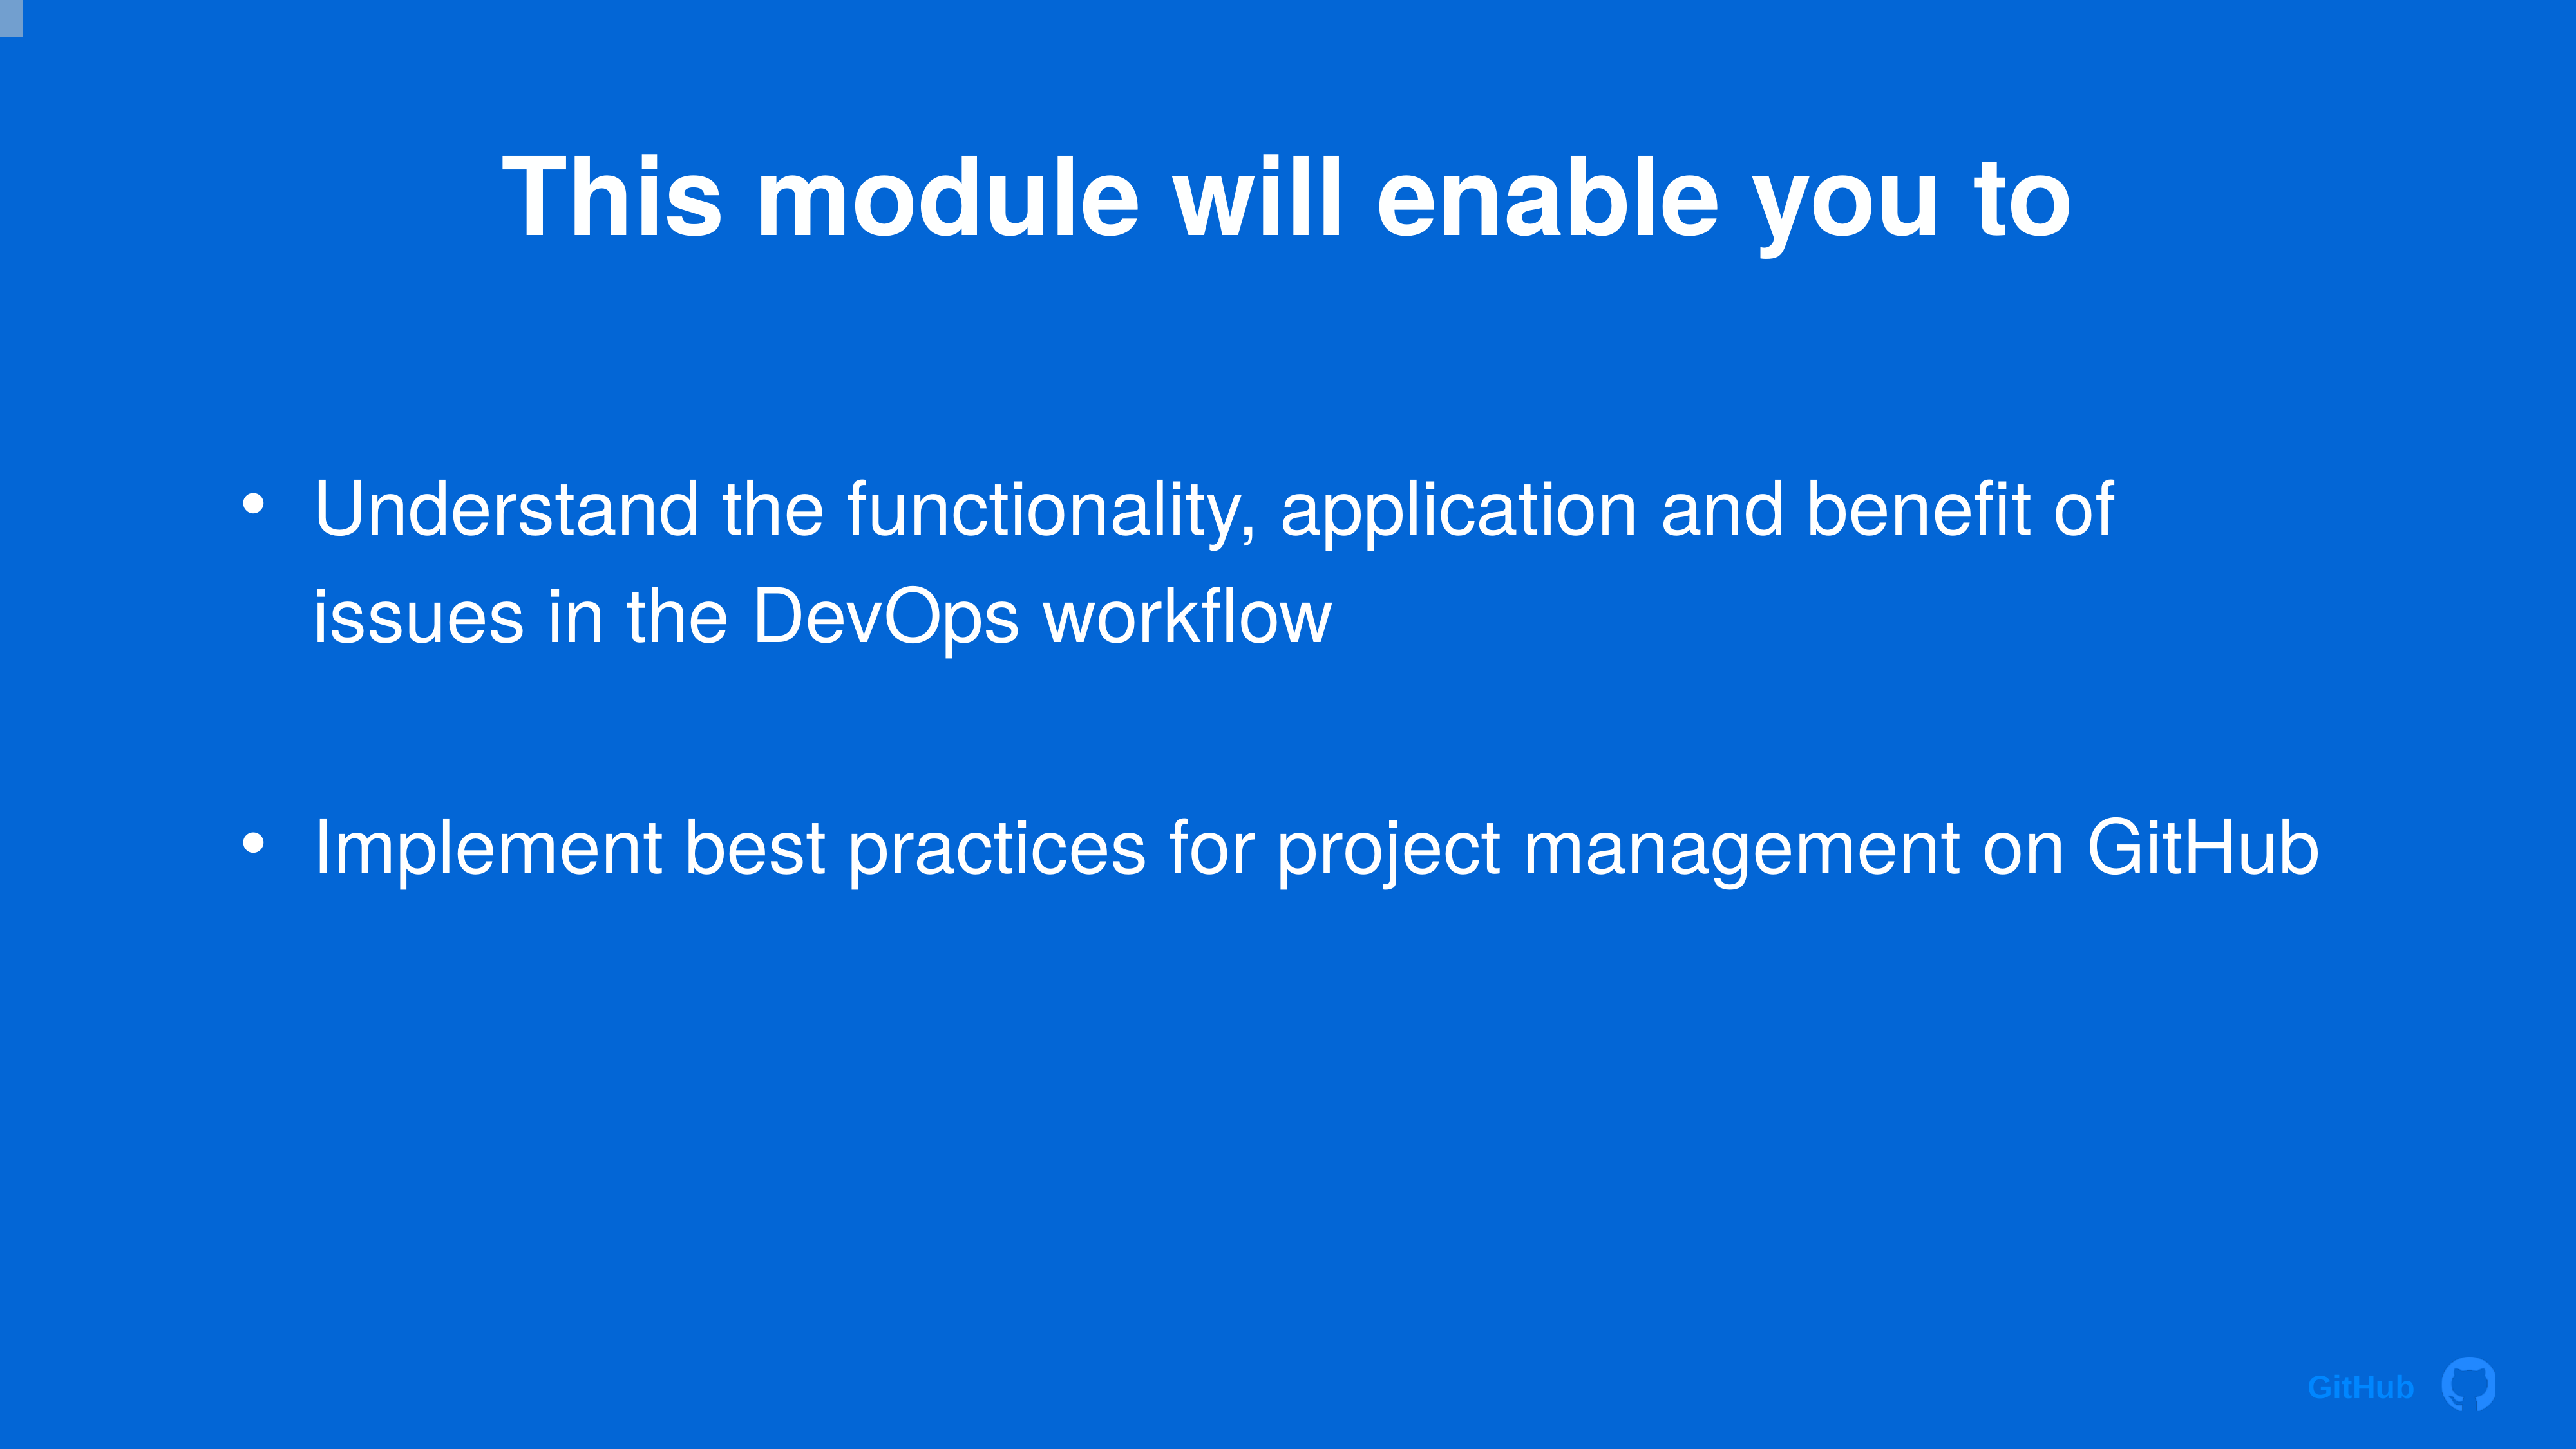

# This module will enable you to
Understand the functionality, application and benefit of issues in the DevOps workflow

Implement best practices for project management on GitHub

GitHub